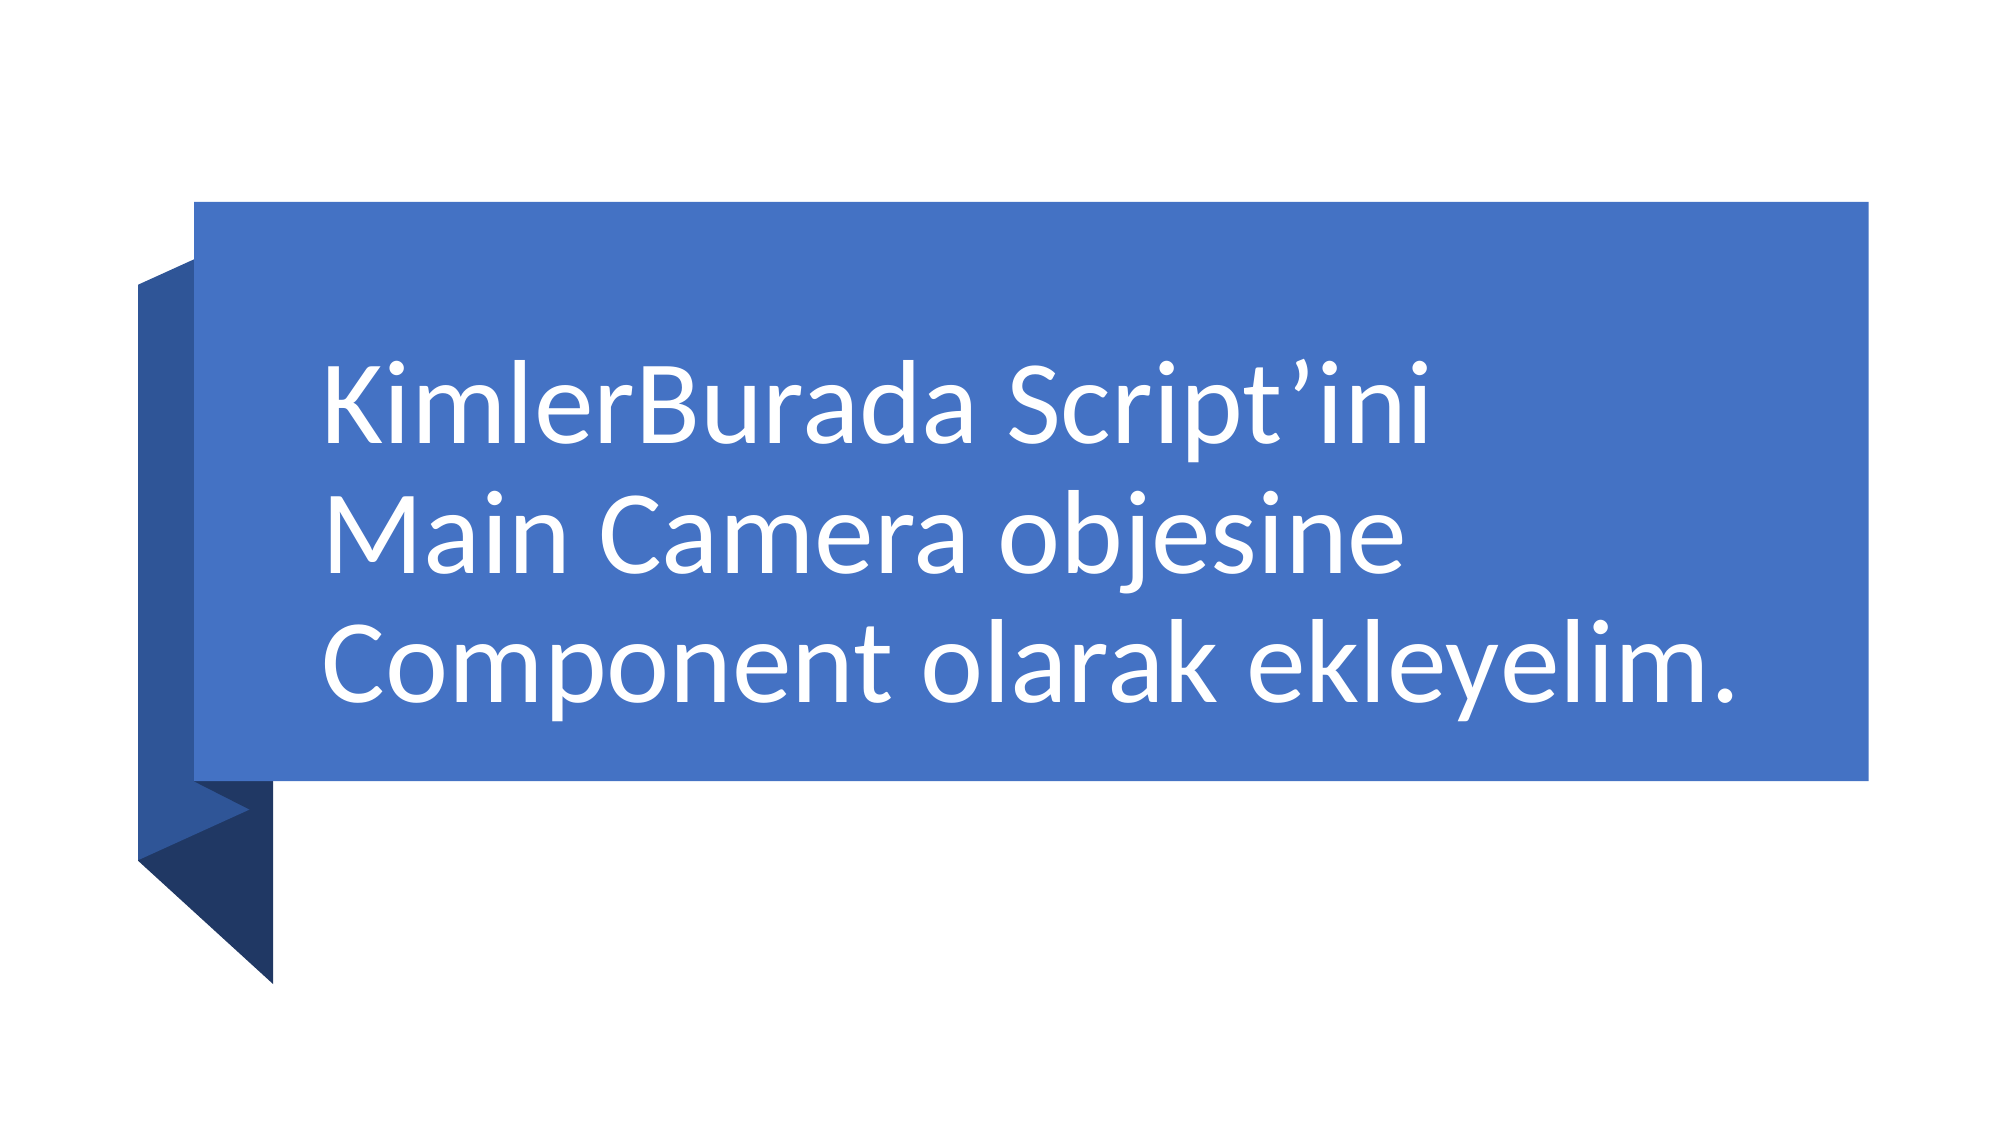

# KimlerBurada Script’ini Main Camera objesine Component olarak ekleyelim.